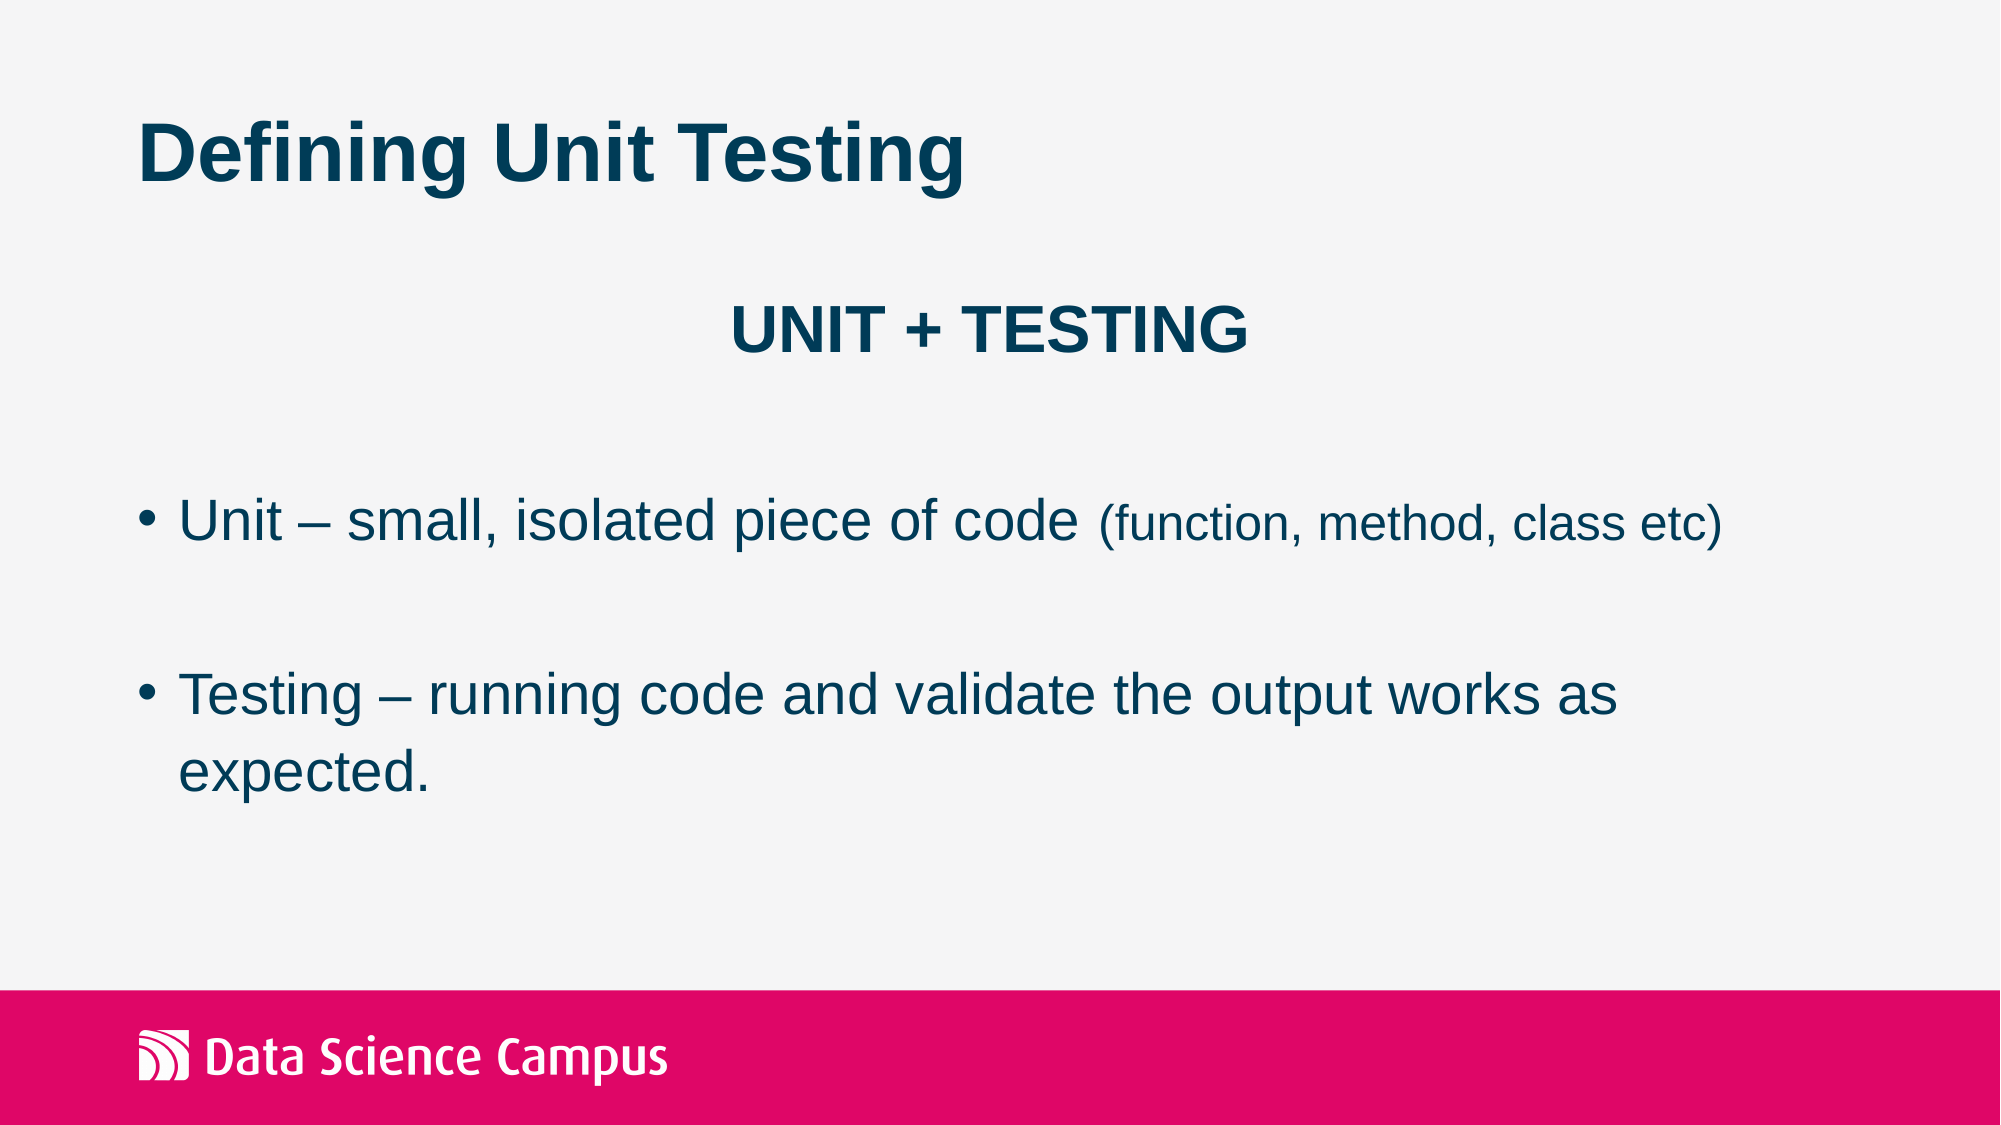

# Defining Unit Testing
UNIT + TESTING

Unit – small, isolated piece of code (function, method, class etc)

Testing – running code and validate the output works as expected.